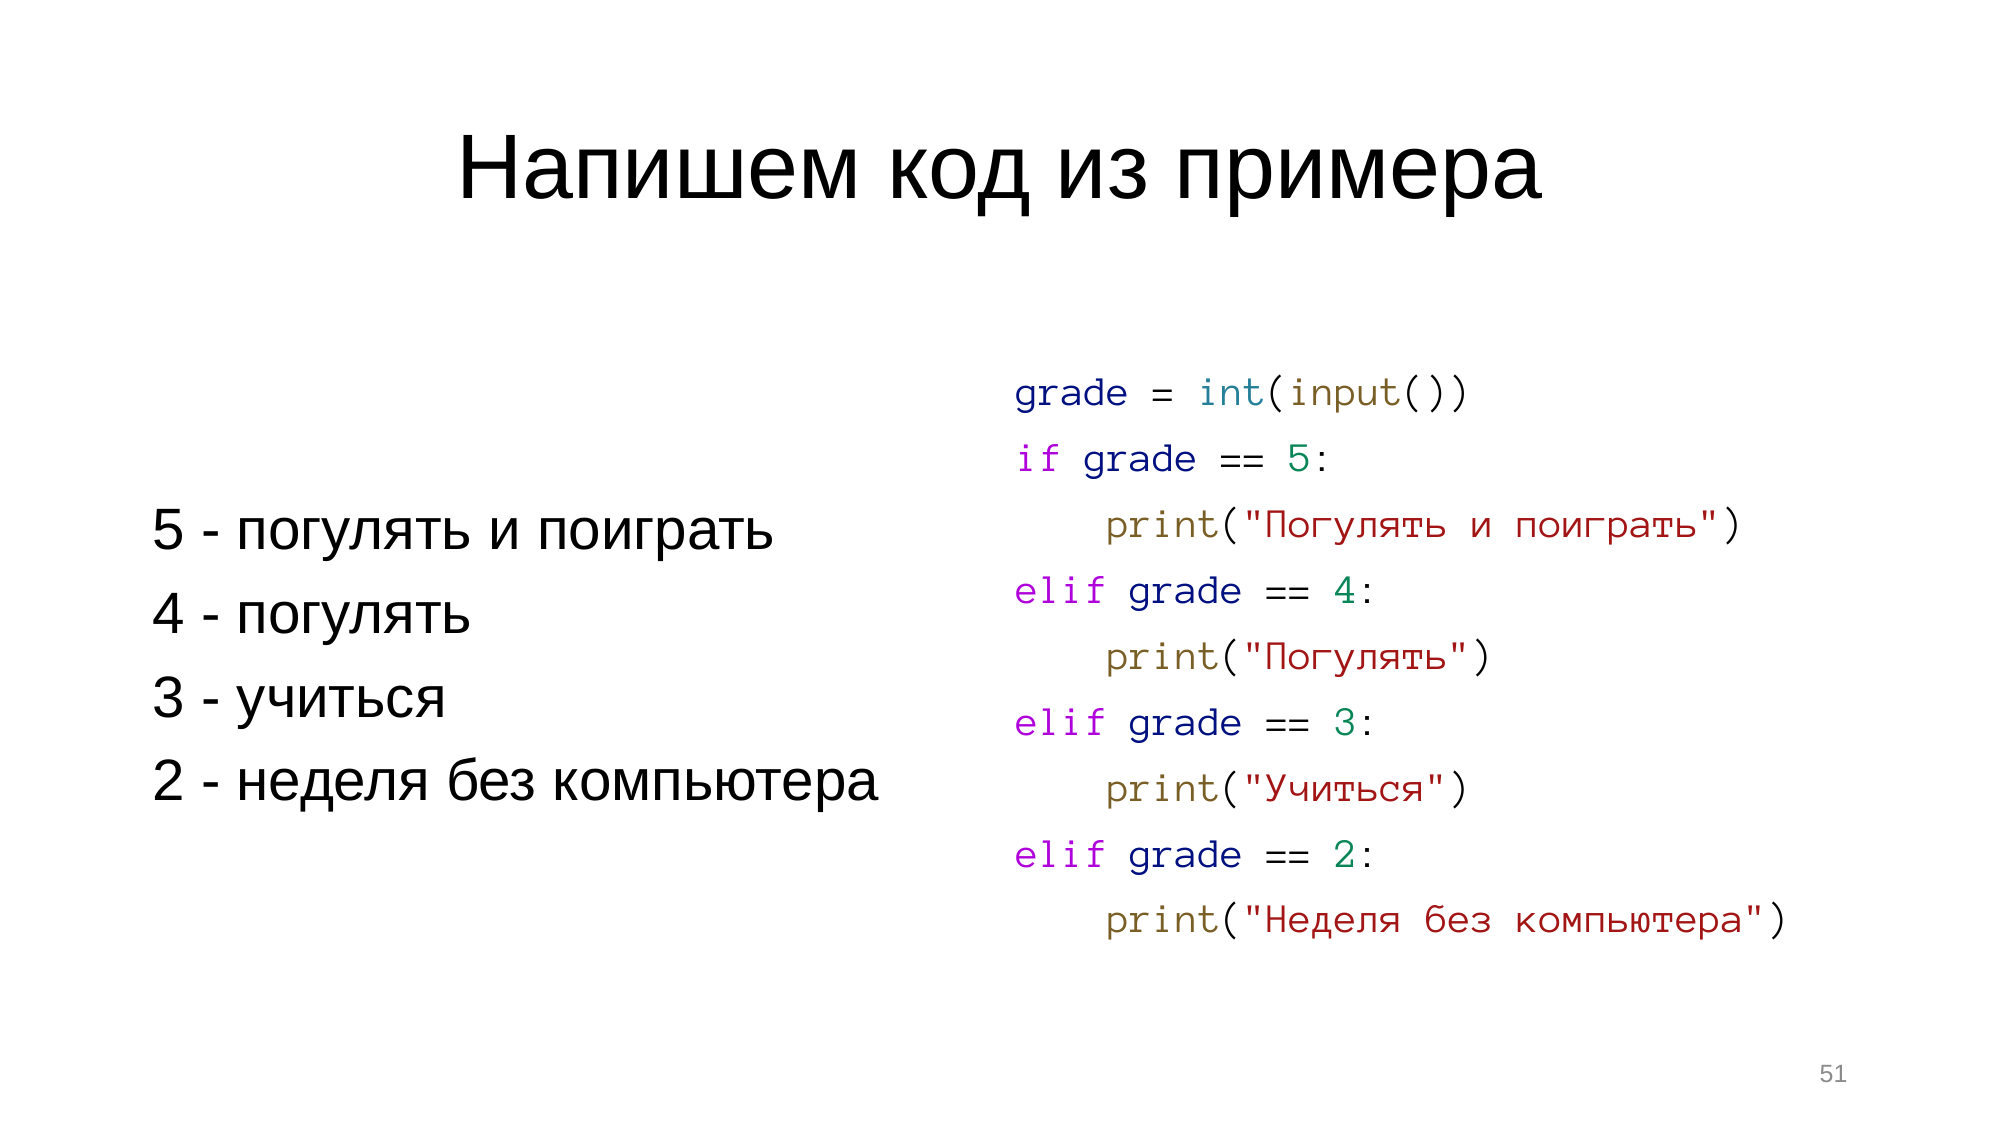

# Напишем код из примера
grade = int(input())
if grade == 5:
    print("Погулять и поиграть")
elif grade == 4:
    print("Погулять")
elif grade == 3:
    print("Учиться")
elif grade == 2:
    print("Неделя без компьютера")
5 - погулять и поиграть
4 - погулять
3 - учиться
2 - неделя без компьютера
51